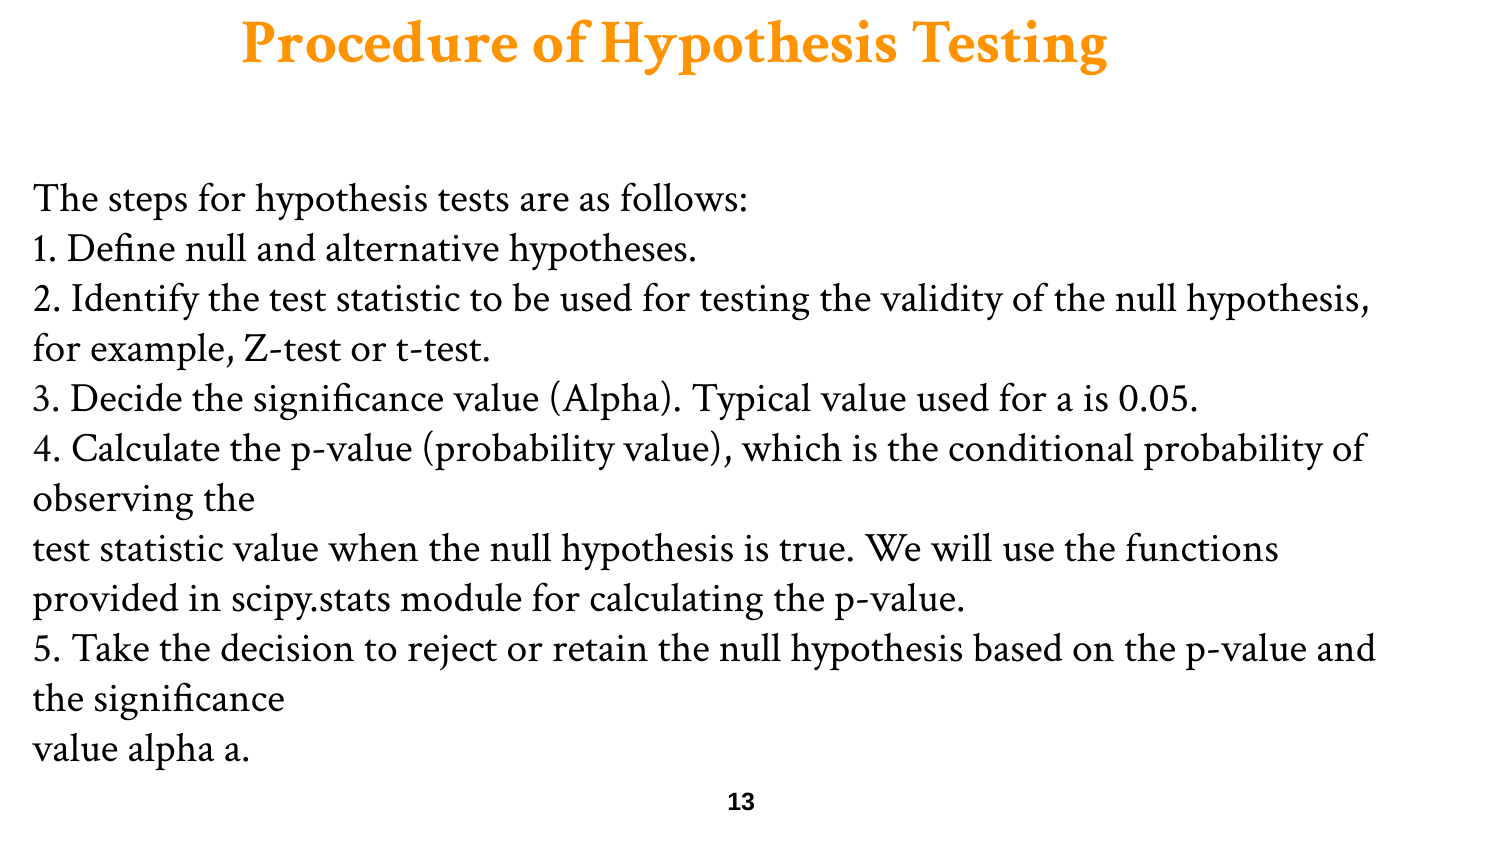

# Procedure of Hypothesis Testing
The steps for hypothesis tests are as follows:
1. Define null and alternative hypotheses.
2. Identify the test statistic to be used for testing the validity of the null hypothesis, for example, Z-test or t-test.
3. Decide the significance value (Alpha). Typical value used for a is 0.05.
4. Calculate the p-value (probability value), which is the conditional probability of observing the
test statistic value when the null hypothesis is true. We will use the functions provided in scipy.stats module for calculating the p-value.
5. Take the decision to reject or retain the null hypothesis based on the p-value and the significance
value alpha a.